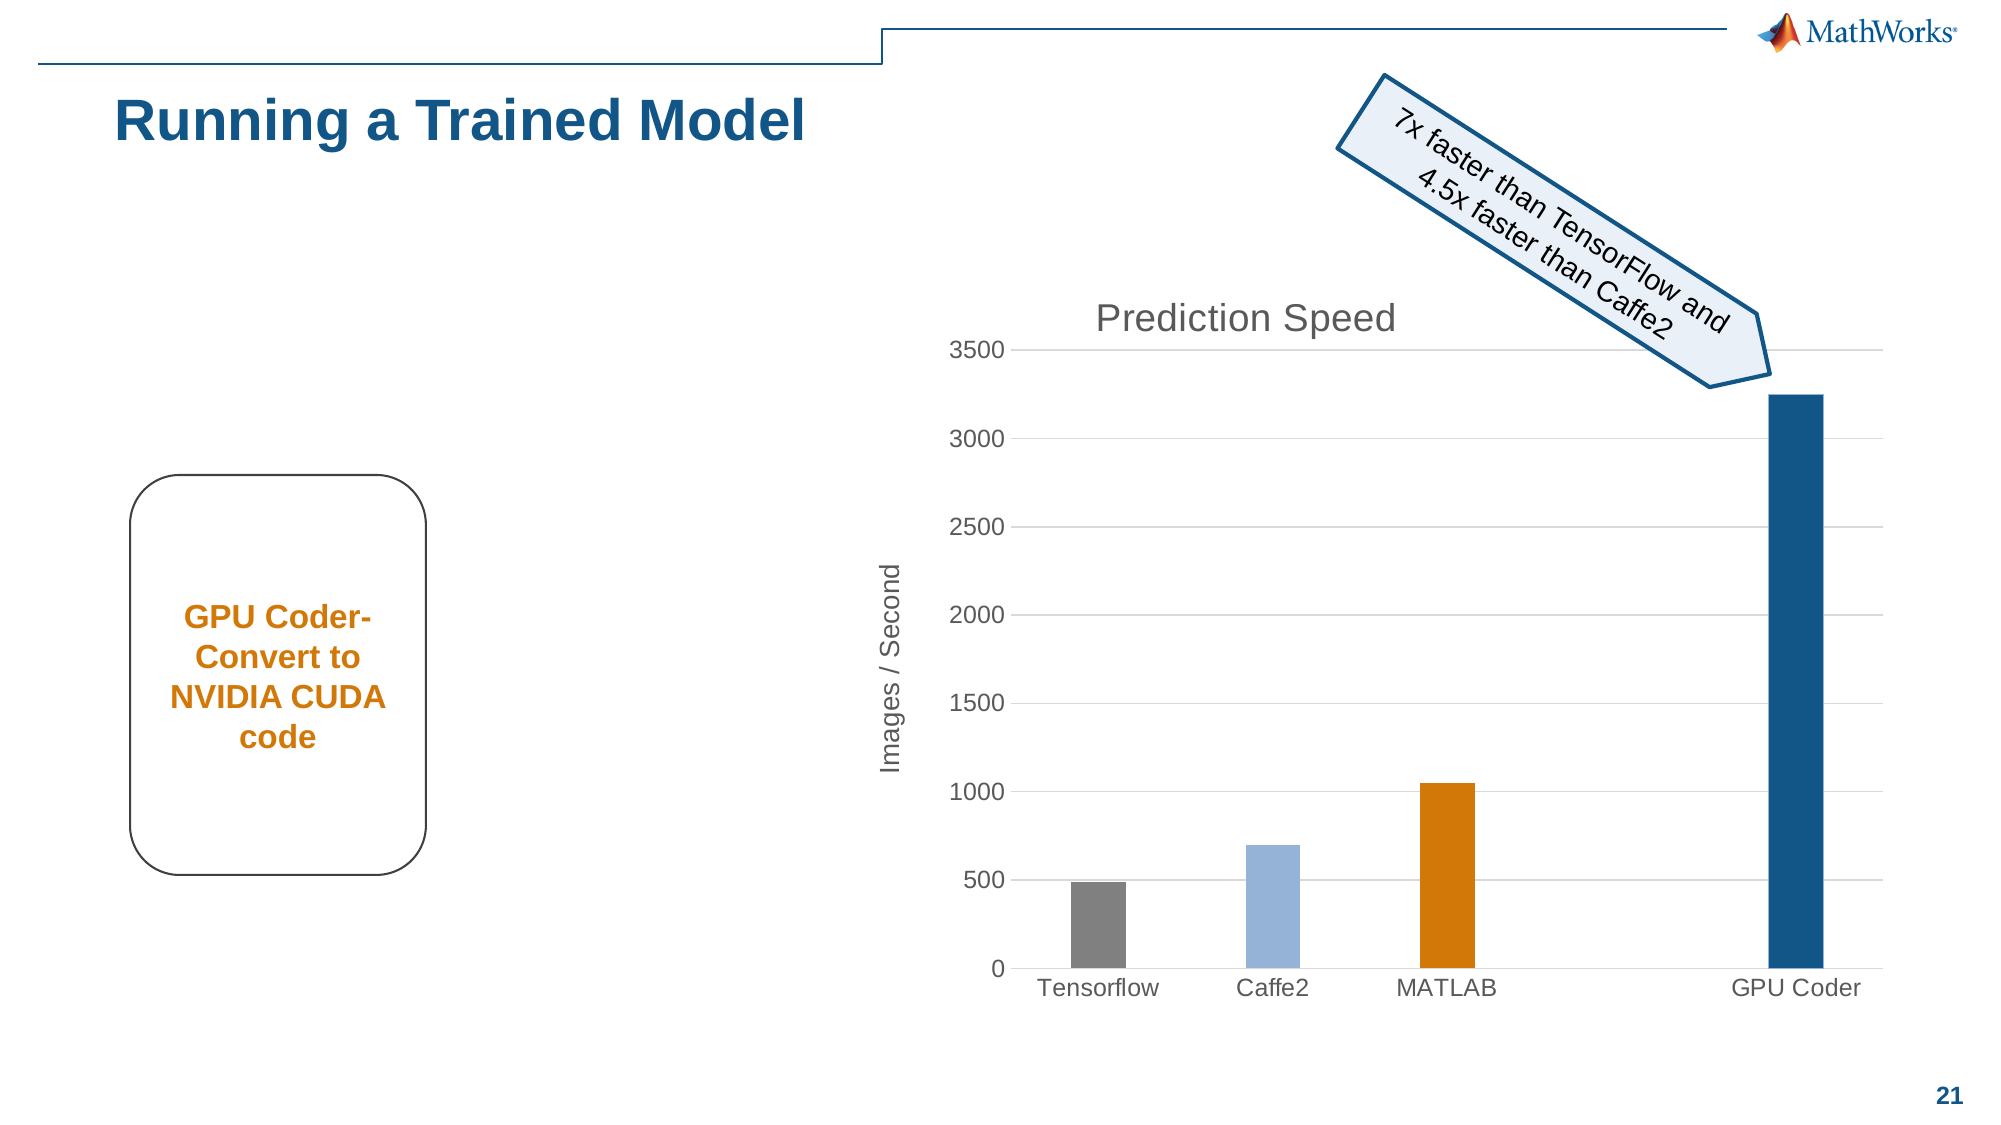

# Running a Trained Model
7x faster than TensorFlow and  4.5x faster than Caffe2

### Chart: Prediction Speed

| Category | Series 1 | Column1 | Column2 |
|---|---|---|---|
| Tensorflow | 490.0 | None | None |
| Caffe2 | 700.0 | None | None |
| MATLAB | 1050.0 | None | None |
|  | None | None | None |
| GPU Coder | 3250.0 | None | None |
GPU Coder- Convert to NVIDIA CUDA code